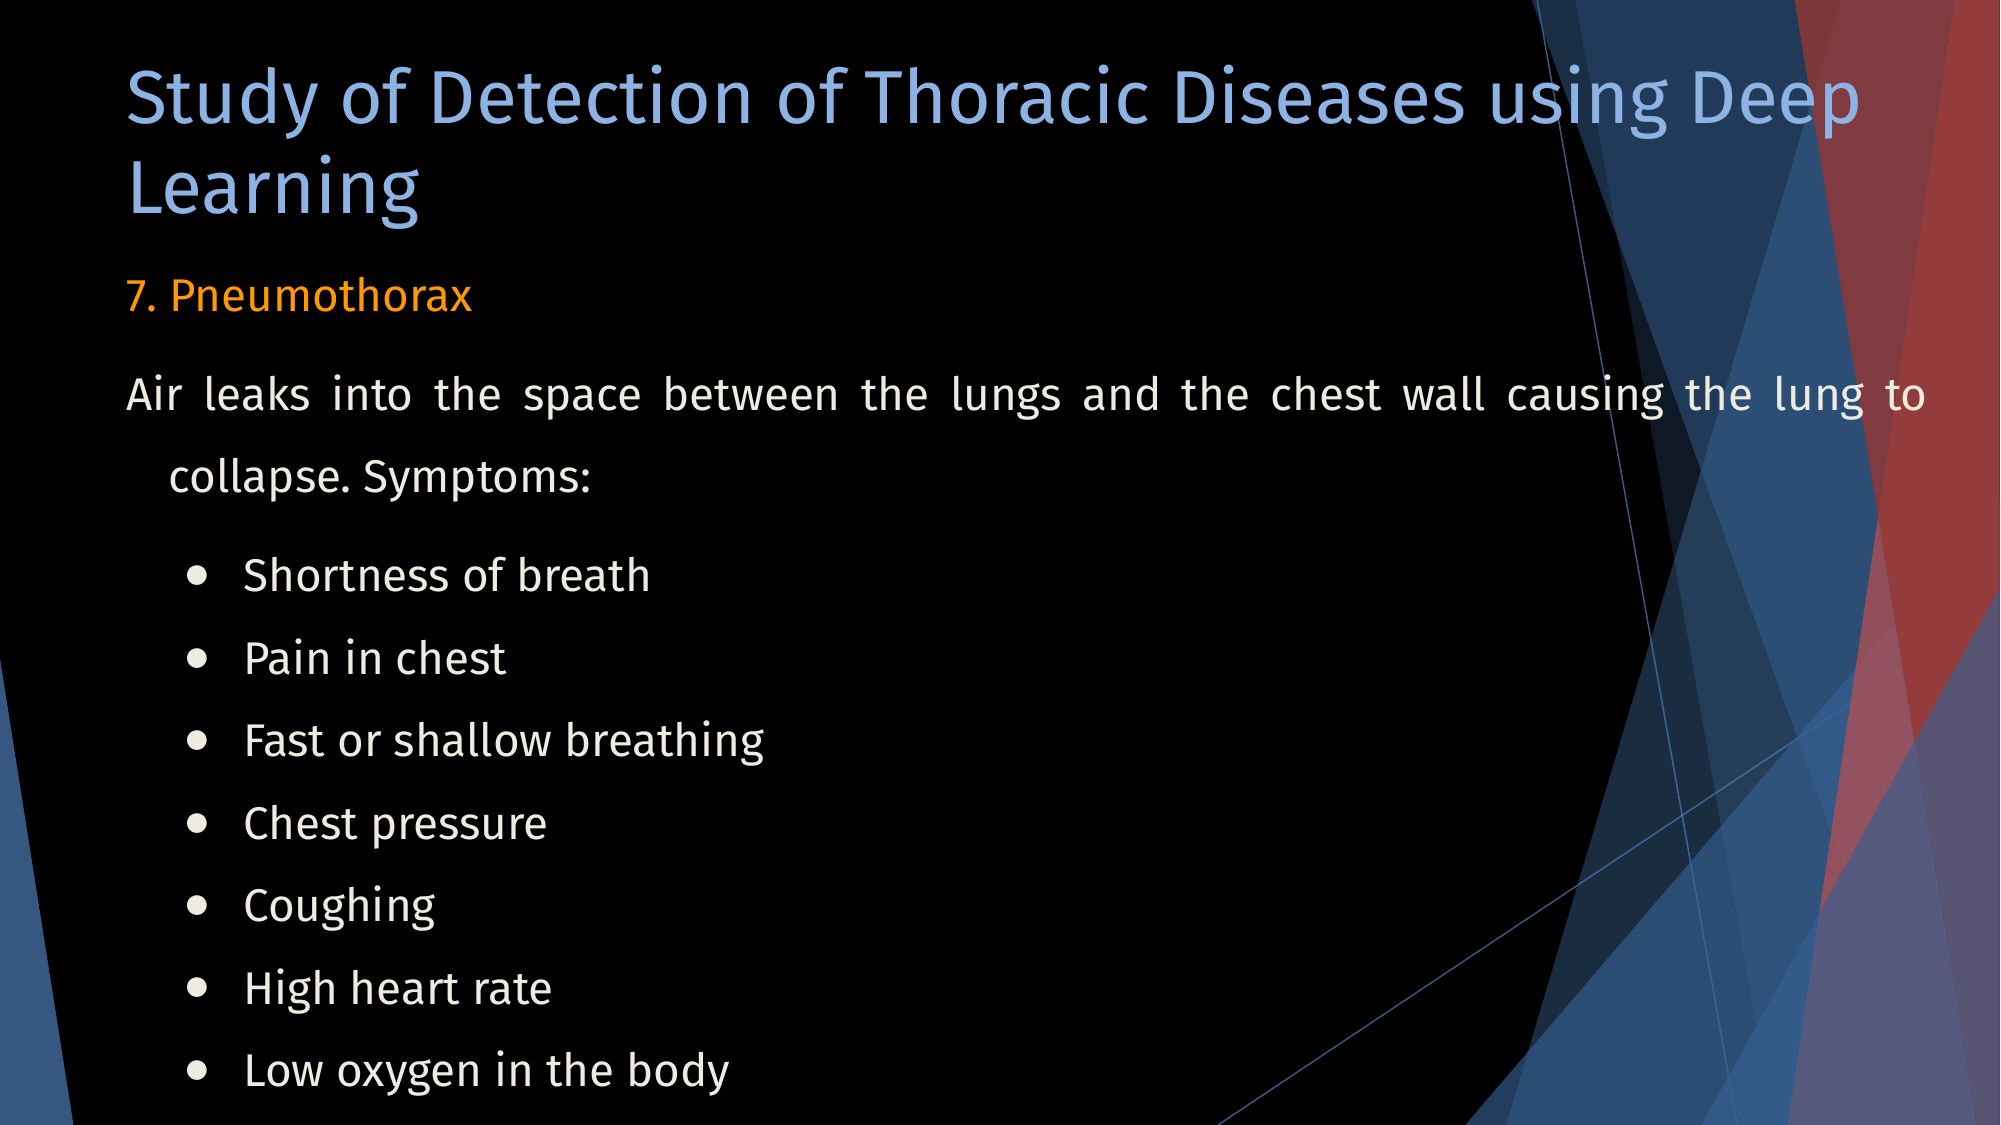

# Study of Detection of Thoracic Diseases using Deep Learning

7. Pneumothorax
Air leaks into the space between the lungs and the chest wall causing the lung to collapse. Symptoms:
Shortness of breath
Pain in chest
Fast or shallow breathing
Chest pressure
Coughing
High heart rate
Low oxygen in the body